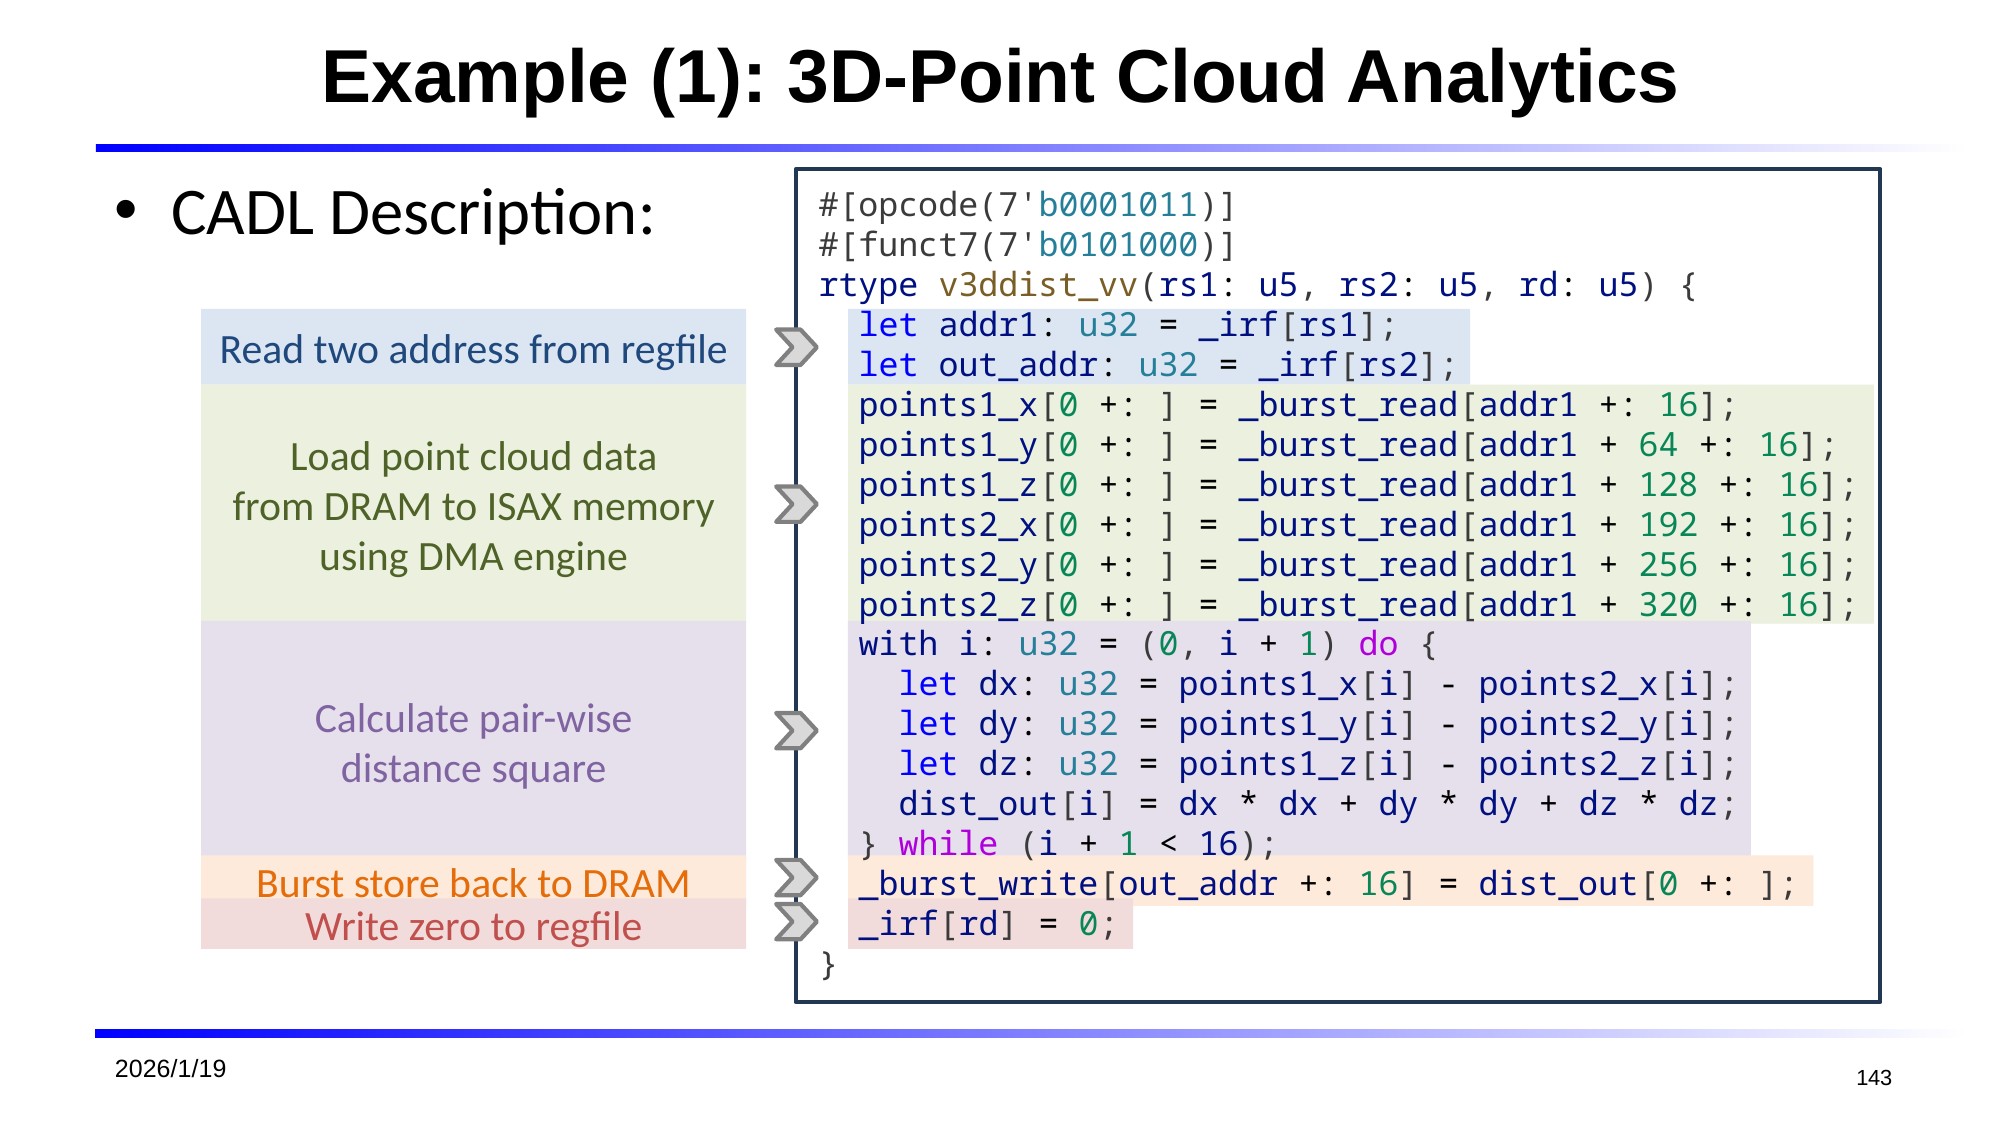

# Example (1): 3D-Point Cloud Analytics
CADL Description:

#[opcode(7'b0001011)]
#[funct7(7'b0101000)]
rtype v3ddist_vv(rs1: u5, rs2: u5, rd: u5) {
  let addr1: u32 = _irf[rs1];
  let out_addr: u32 = _irf[rs2];
  points1_x[0 +: ] = _burst_read[addr1 +: 16];
  points1_y[0 +: ] = _burst_read[addr1 + 64 +: 16];
  points1_z[0 +: ] = _burst_read[addr1 + 128 +: 16];
  points2_x[0 +: ] = _burst_read[addr1 + 192 +: 16];
  points2_y[0 +: ] = _burst_read[addr1 + 256 +: 16];
  points2_z[0 +: ] = _burst_read[addr1 + 320 +: 16];
  with i: u32 = (0, i + 1) do {
    let dx: u32 = points1_x[i] - points2_x[i];
    let dy: u32 = points1_y[i] - points2_y[i];
    let dz: u32 = points1_z[i] - points2_z[i];
    dist_out[i] = dx * dx + dy * dy + dz * dz;
  } while (i + 1 < 16);
  _burst_write[out_addr +: 16] = dist_out[0 +: ];
  _irf[rd] = 0;
}
Read two address from regfile

Load point cloud data
from DRAM to ISAX memory
using DMA engine

Calculate pair-wise
distance square

Burst store back to DRAM

Write zero to regfile

2026/1/19
143